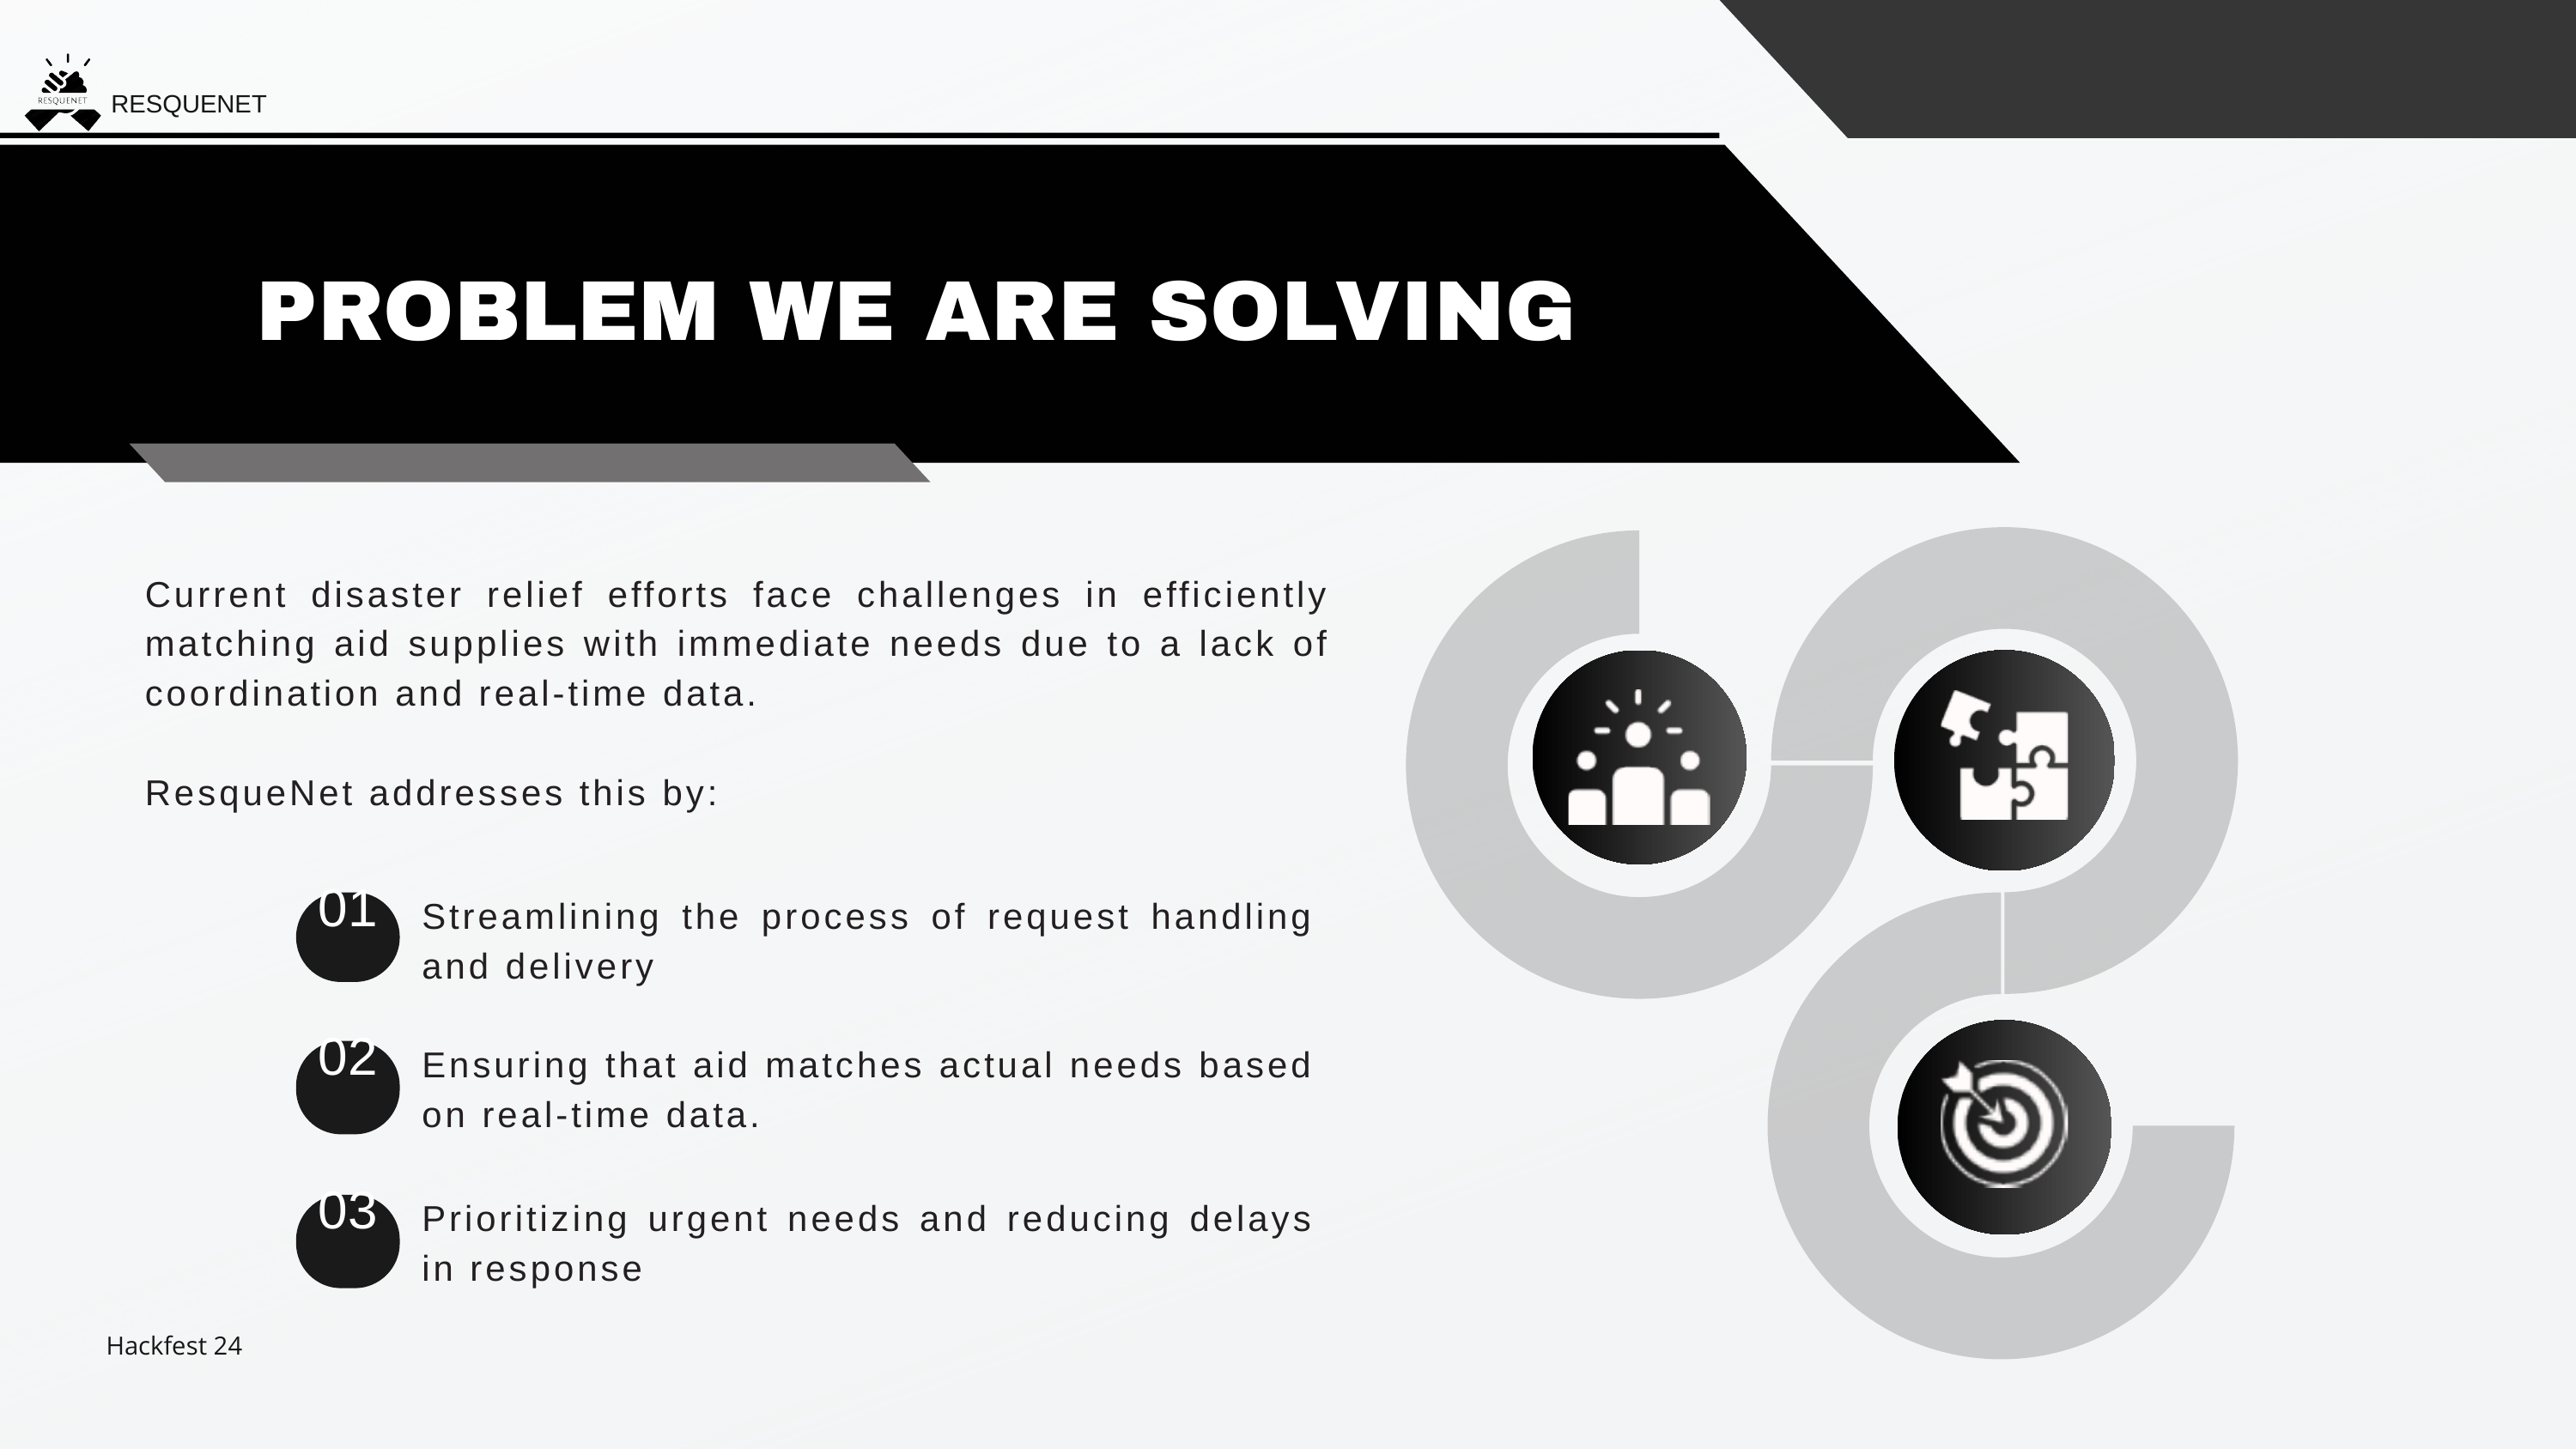

RESQUENET

PROBLEM WE ARE SOLVING

Current disaster relief efforts face challenges in efficiently matching aid supplies with immediate needs due to a lack of coordination and real-time data.

ResqueNet addresses this by:

Streamlining the process of request handling and delivery

01

Ensuring that aid matches actual needs based on real-time data.

02

Prioritizing urgent needs and reducing delays in response

03
Hackfest 24